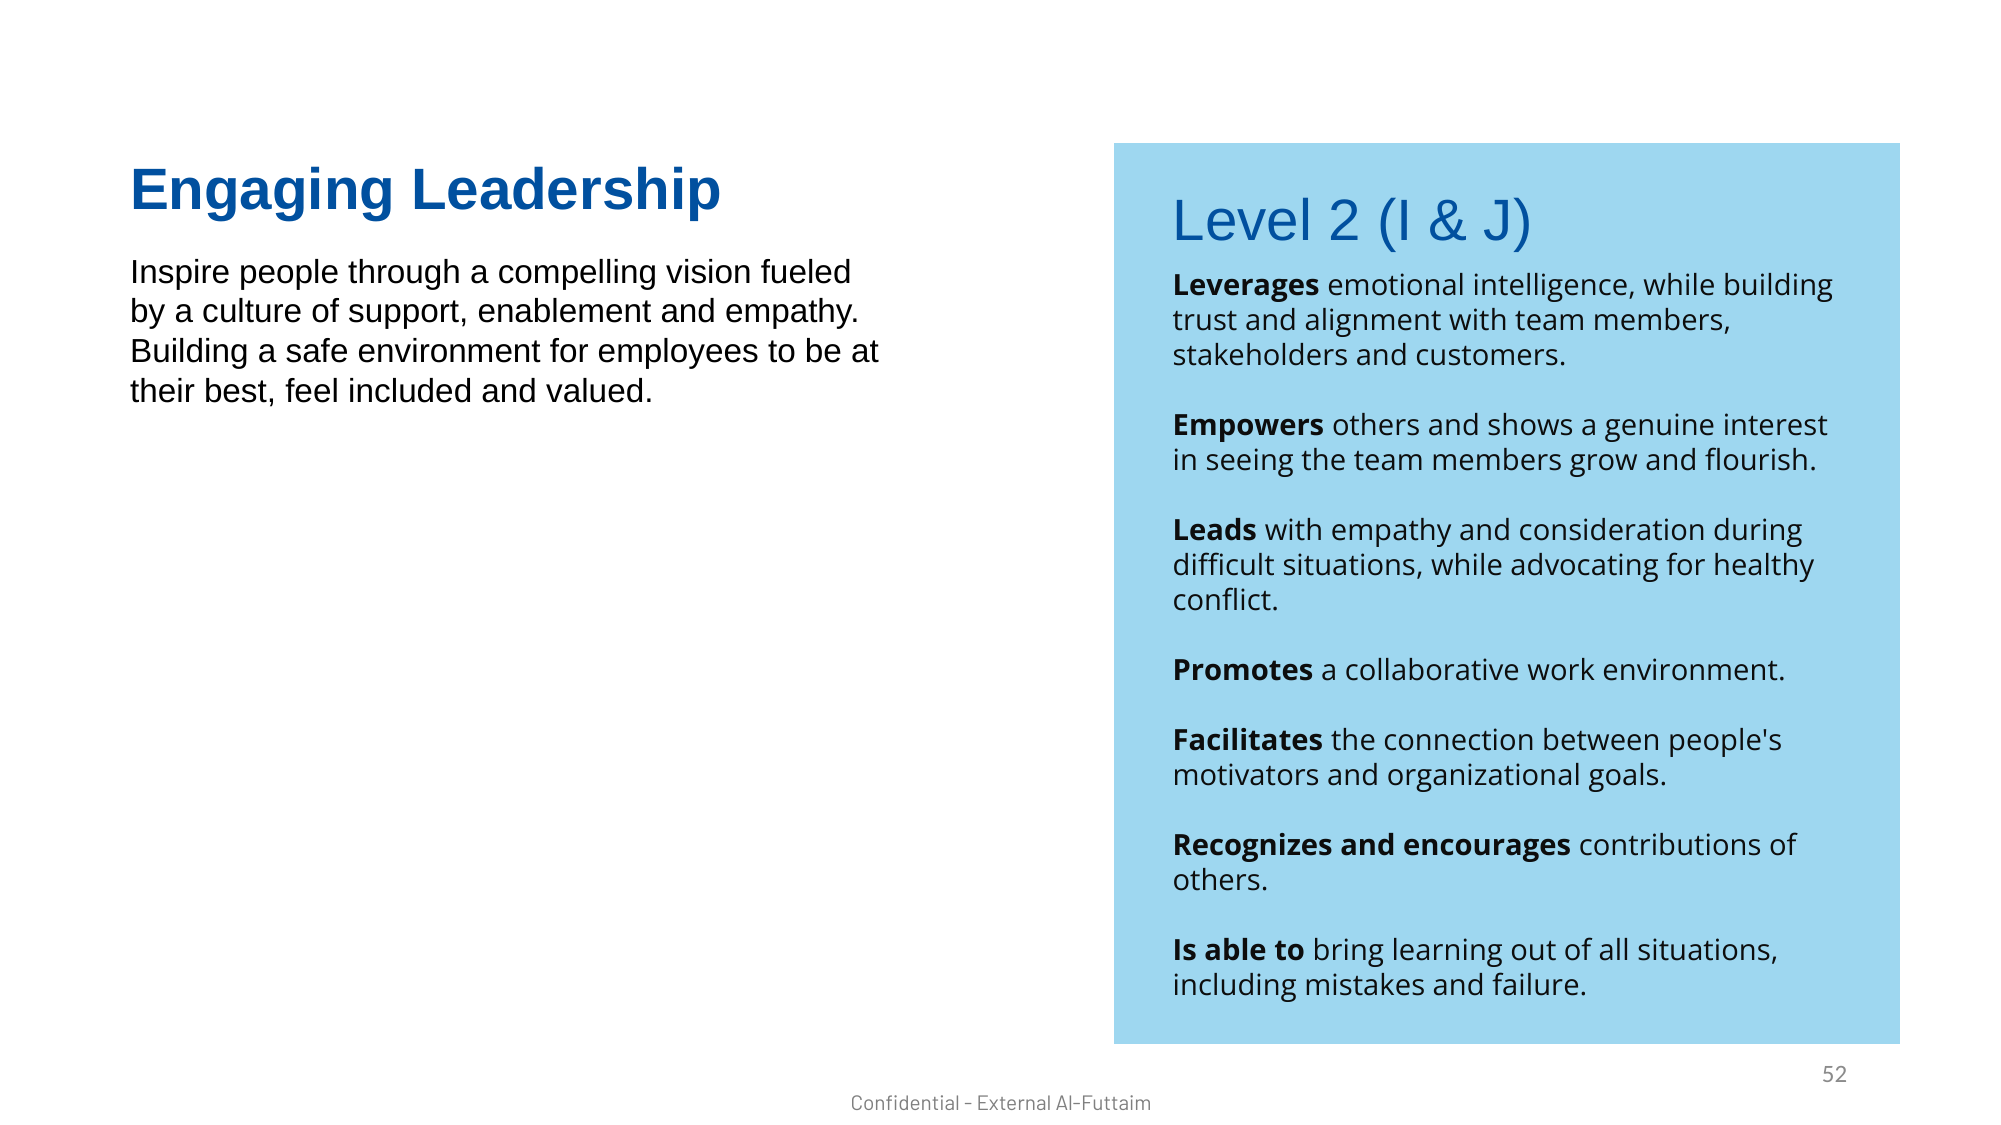

Engaging Leadership

Level 2 (I & J)

Inspire people through a compelling vision fueled by a culture of support, enablement and empathy. Building a safe environment for employees to be at their best, feel included and valued.
Leverages emotional intelligence, while building trust and alignment with team members, stakeholders and customers.

Empowers others and shows a genuine interest in seeing the team members grow and flourish.

Leads with empathy and consideration during difficult situations, while advocating for healthy conflict.

Promotes a collaborative work environment.

Facilitates the connection between people's motivators and organizational goals.

Recognizes and encourages contributions of others.

Is able to bring learning out of all situations, including mistakes and failure.

52